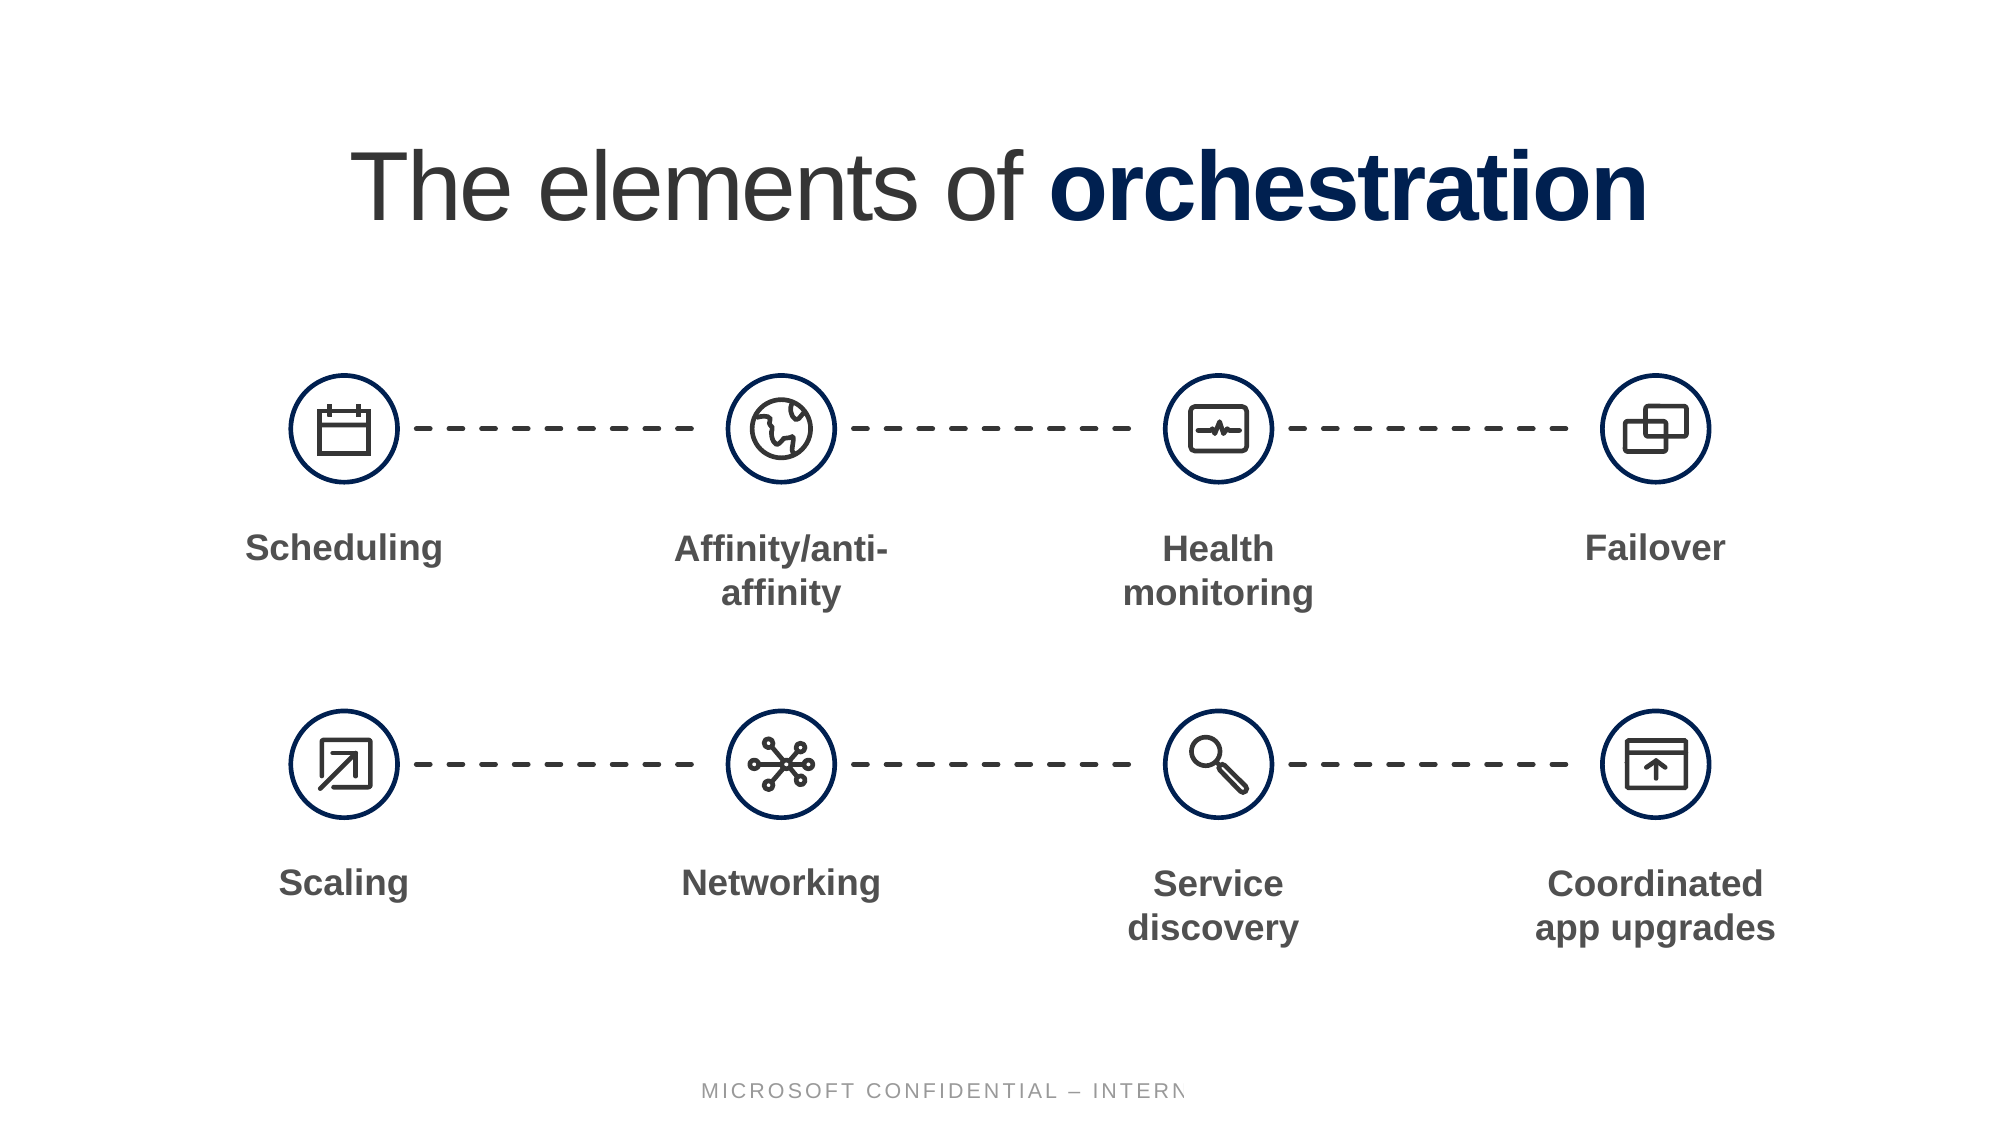

# The elements of orchestration

Scheduling
Affinity/anti-affinity
Health monitoring
Failover

Scaling
Networking
Service discovery
Coordinated app upgrades
MICROSOFT CONFIDENTIAL – INTERNAL ONLY